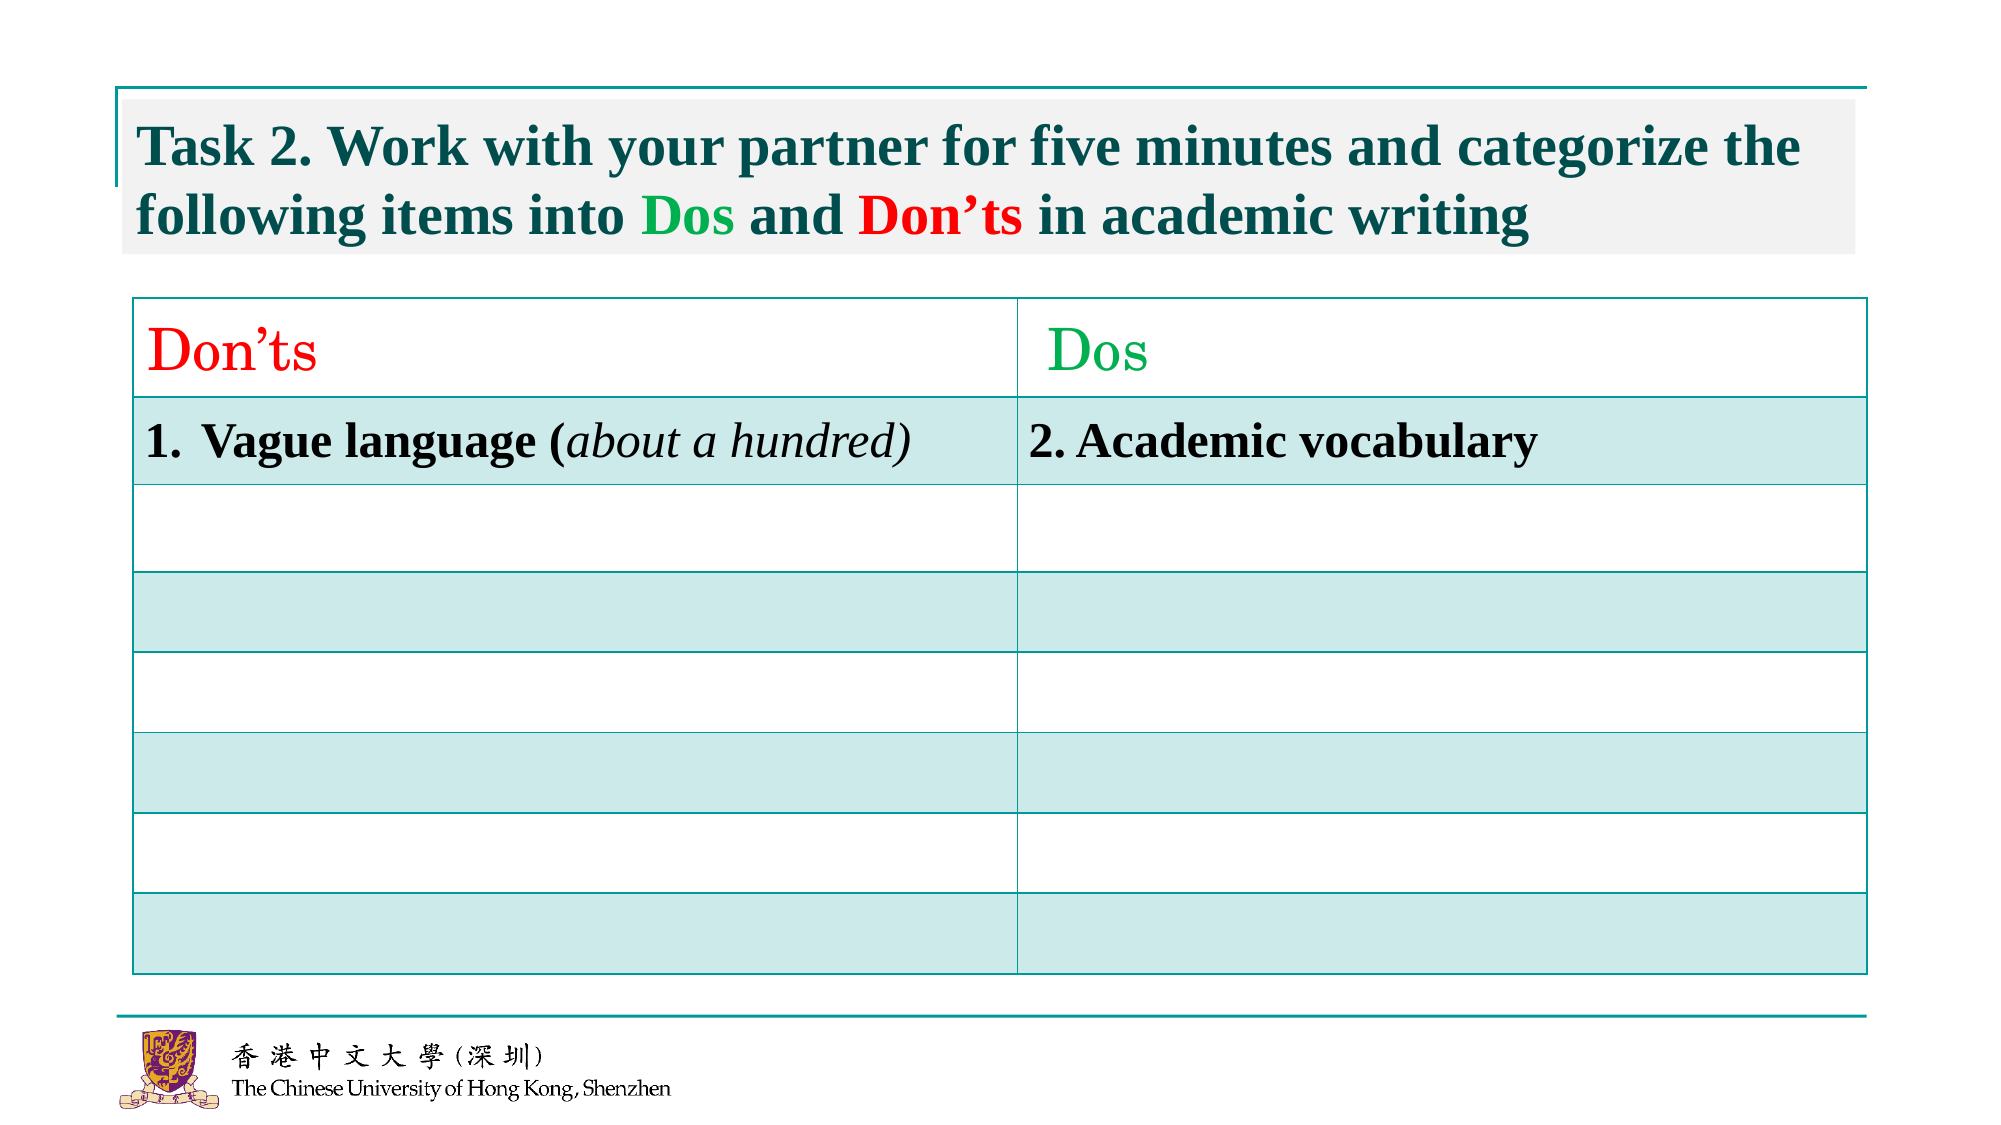

#
Task 2. Work with your partner for five minutes and categorize the following items into Dos and Don’ts in academic writing
| Don’ts | Dos |
| --- | --- |
| Vague language (about a hundred) | 2. Academic vocabulary |
|  |  |
|  |  |
|  |  |
|  |  |
|  |  |
|  |  |